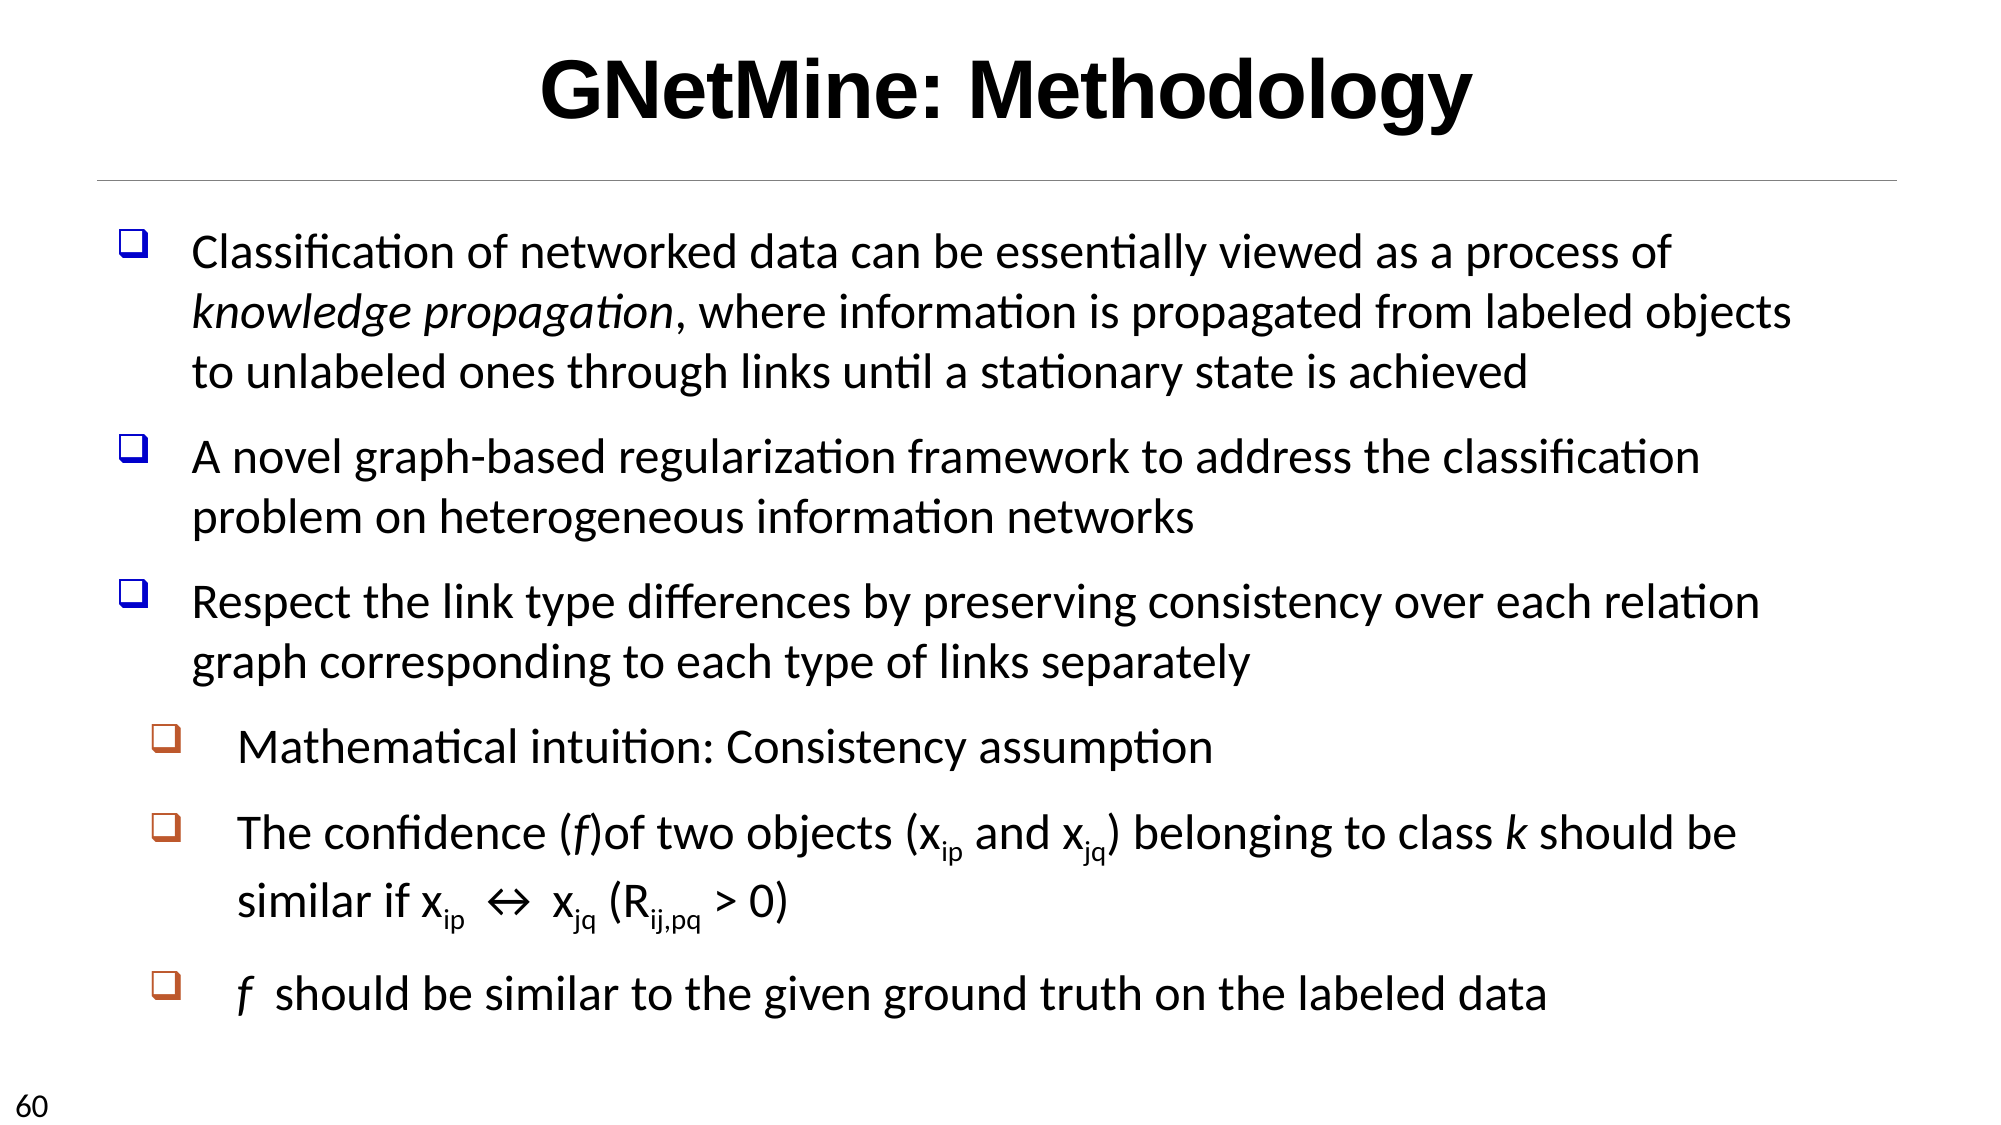

# GNetMine: Methodology
Classification of networked data can be essentially viewed as a process of knowledge propagation, where information is propagated from labeled objects to unlabeled ones through links until a stationary state is achieved
A novel graph-based regularization framework to address the classification problem on heterogeneous information networks
Respect the link type differences by preserving consistency over each relation graph corresponding to each type of links separately
Mathematical intuition: Consistency assumption
The confidence (f)of two objects (xip and xjq) belonging to class k should be similar if xip ↔ xjq (Rij,pq > 0)
f  should be similar to the given ground truth on the labeled data